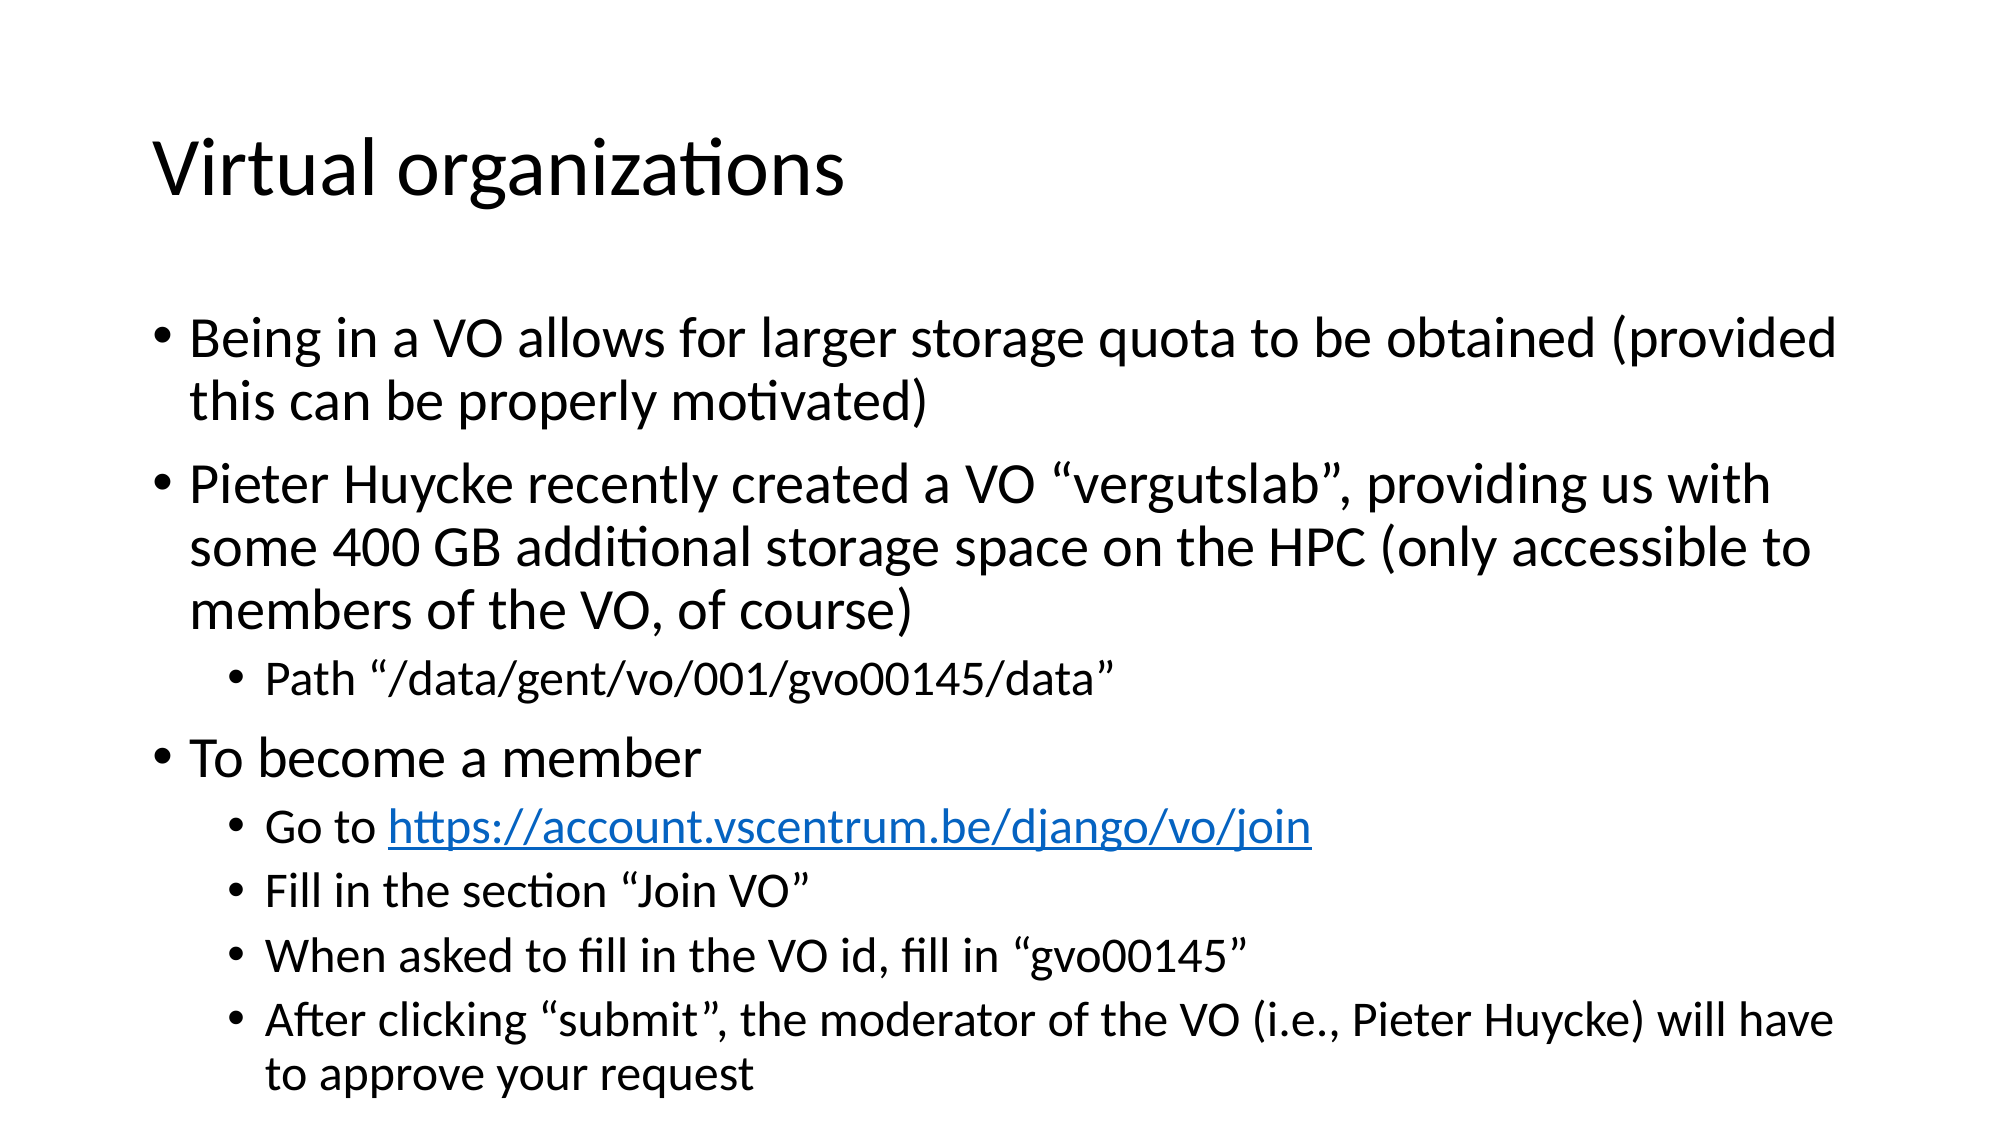

# Virtual organizations
Being in a VO allows for larger storage quota to be obtained (provided this can be properly motivated)
Pieter Huycke recently created a VO “vergutslab”, providing us with some 400 GB additional storage space on the HPC (only accessible to members of the VO, of course)
Path “/data/gent/vo/001/gvo00145/data”
To become a member
Go to https://account.vscentrum.be/django/vo/join
Fill in the section “Join VO”
When asked to fill in the VO id, fill in “gvo00145”
After clicking “submit”, the moderator of the VO (i.e., Pieter Huycke) will have to approve your request